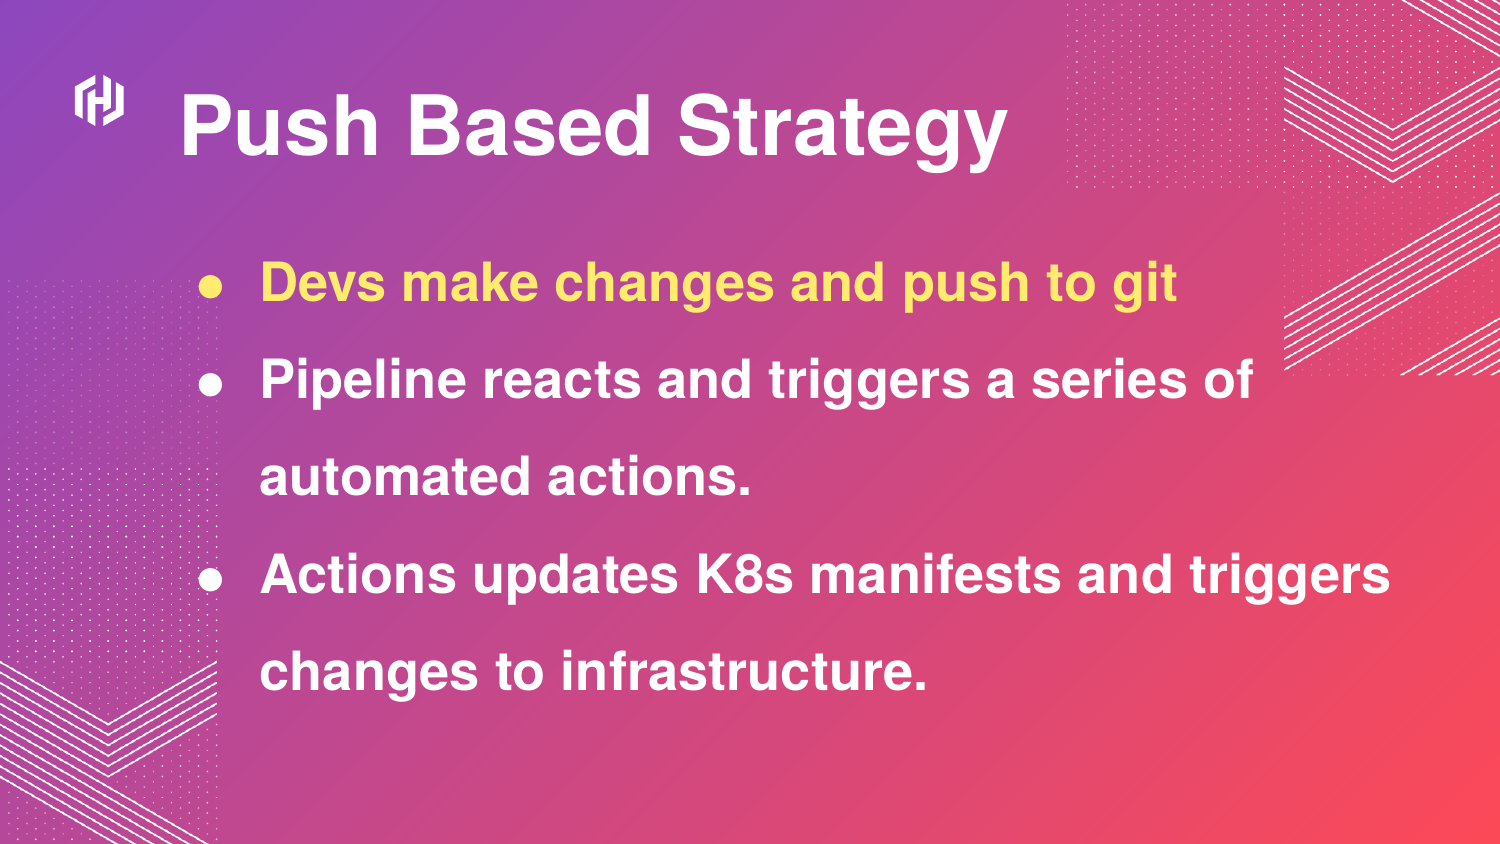

Push Based Strategy

Devs make changes and push to git
Pipeline reacts and triggers a series of automated actions.
Actions updates K8s manifests and triggers changes to infrastructure.